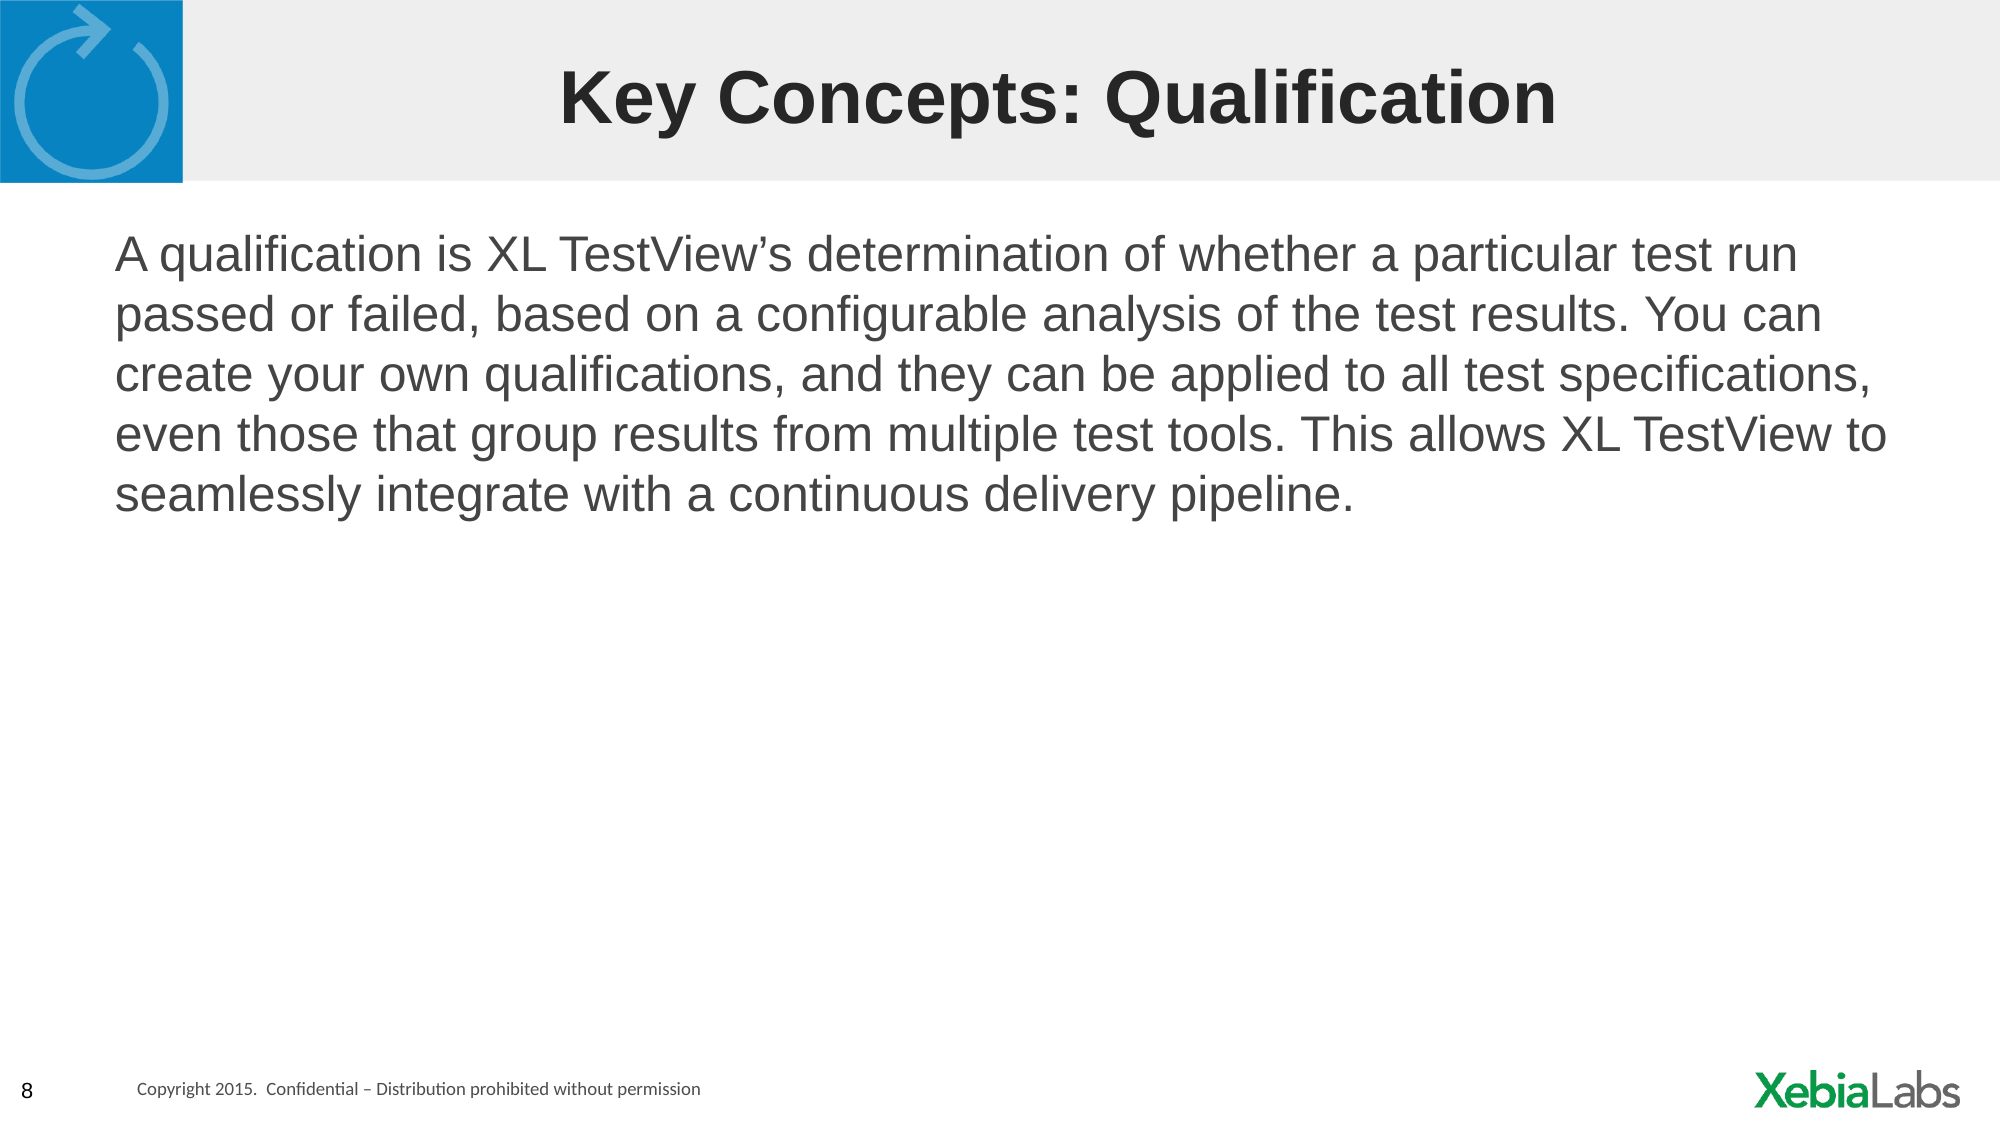

# Key Concepts: Qualification
A qualification is XL TestView’s determination of whether a particular test run passed or failed, based on a configurable analysis of the test results. You can create your own qualifications, and they can be applied to all test specifications, even those that group results from multiple test tools. This allows XL TestView to seamlessly integrate with a continuous delivery pipeline.